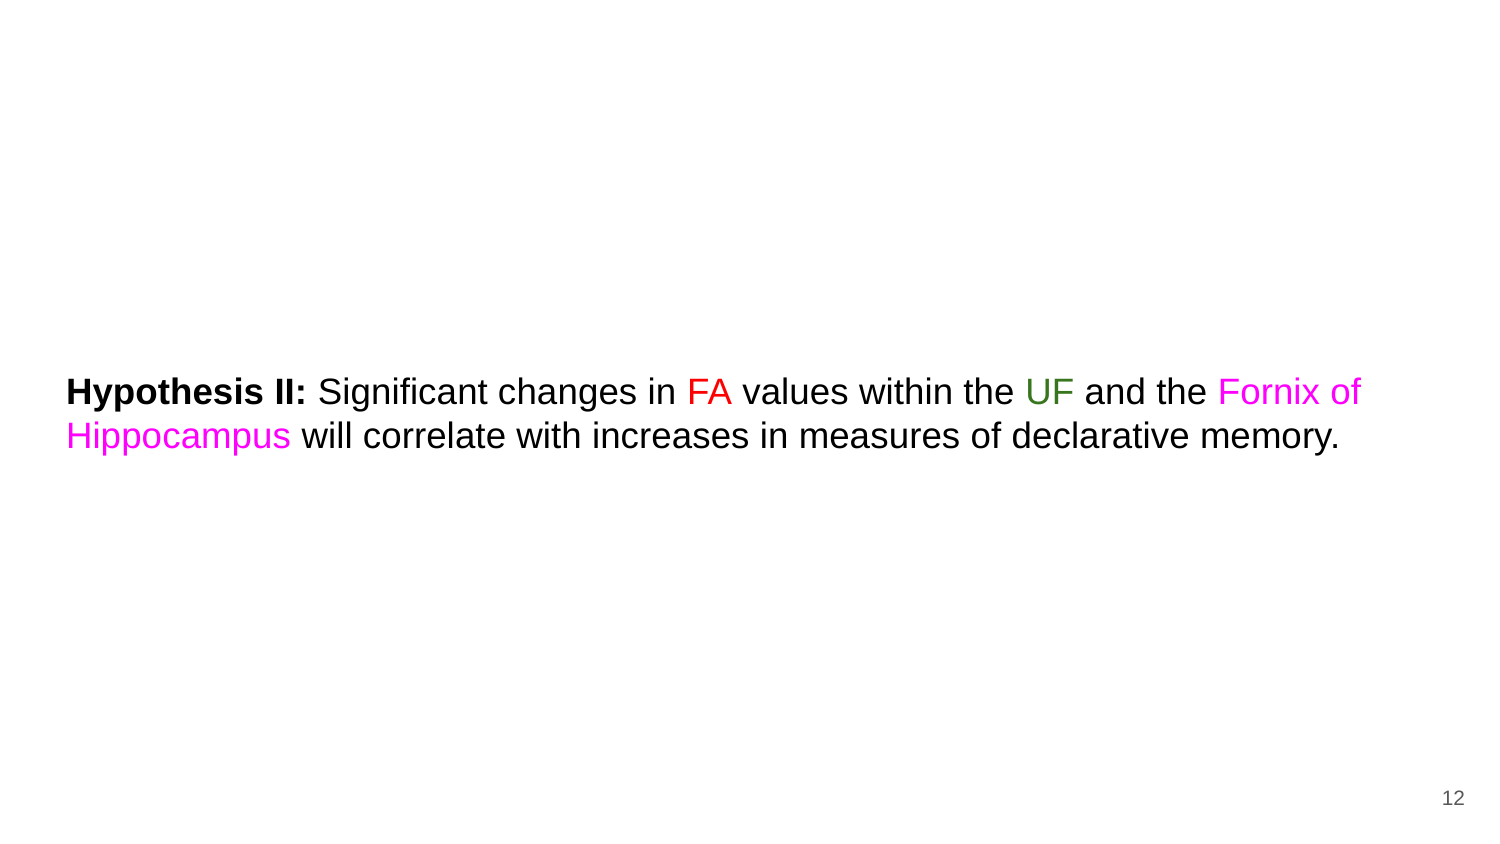

# Hypothesis II: Significant changes in FA values within the UF and the Fornix of Hippocampus will correlate with increases in measures of declarative memory.

12